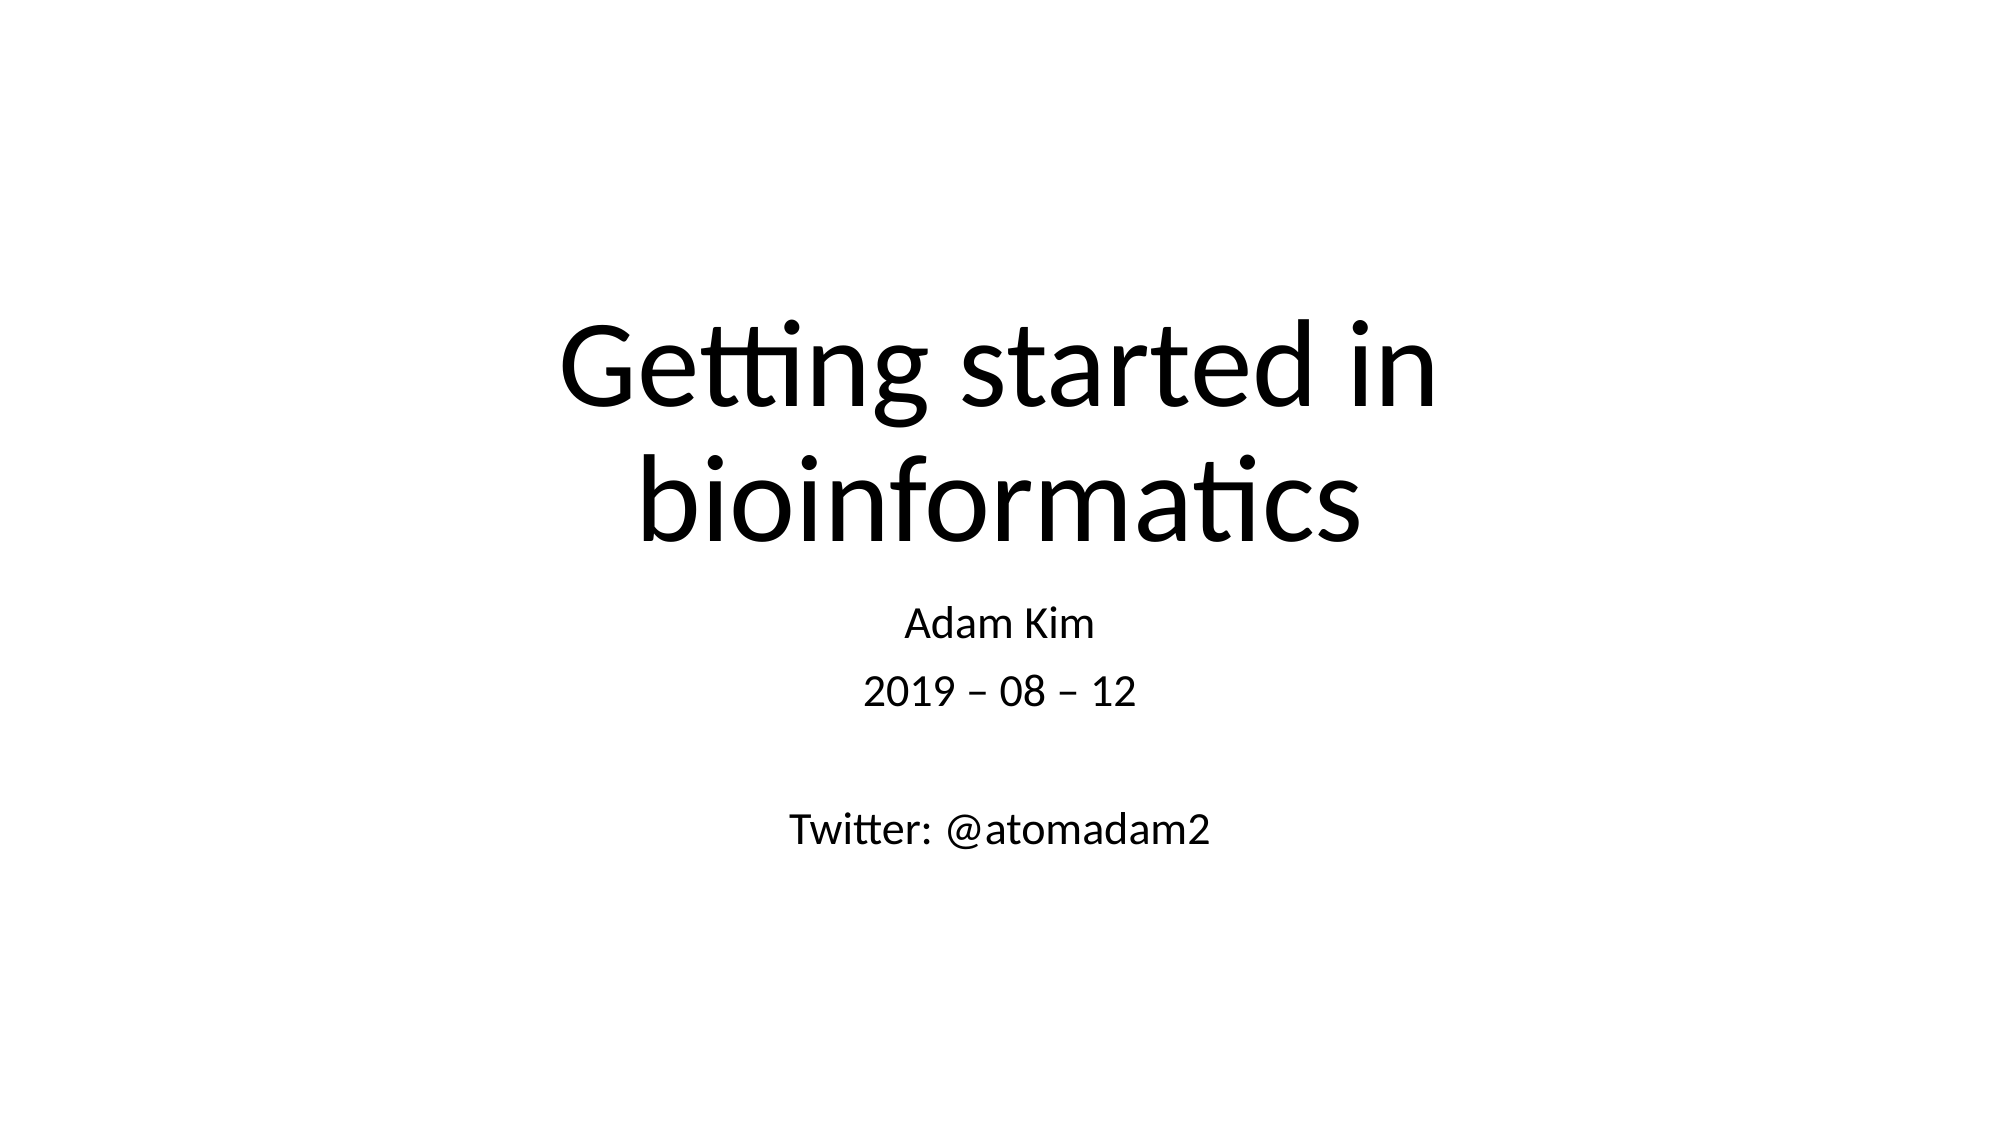

# Getting started in bioinformatics
Adam Kim
2019 – 08 – 12

Twitter: @atomadam2